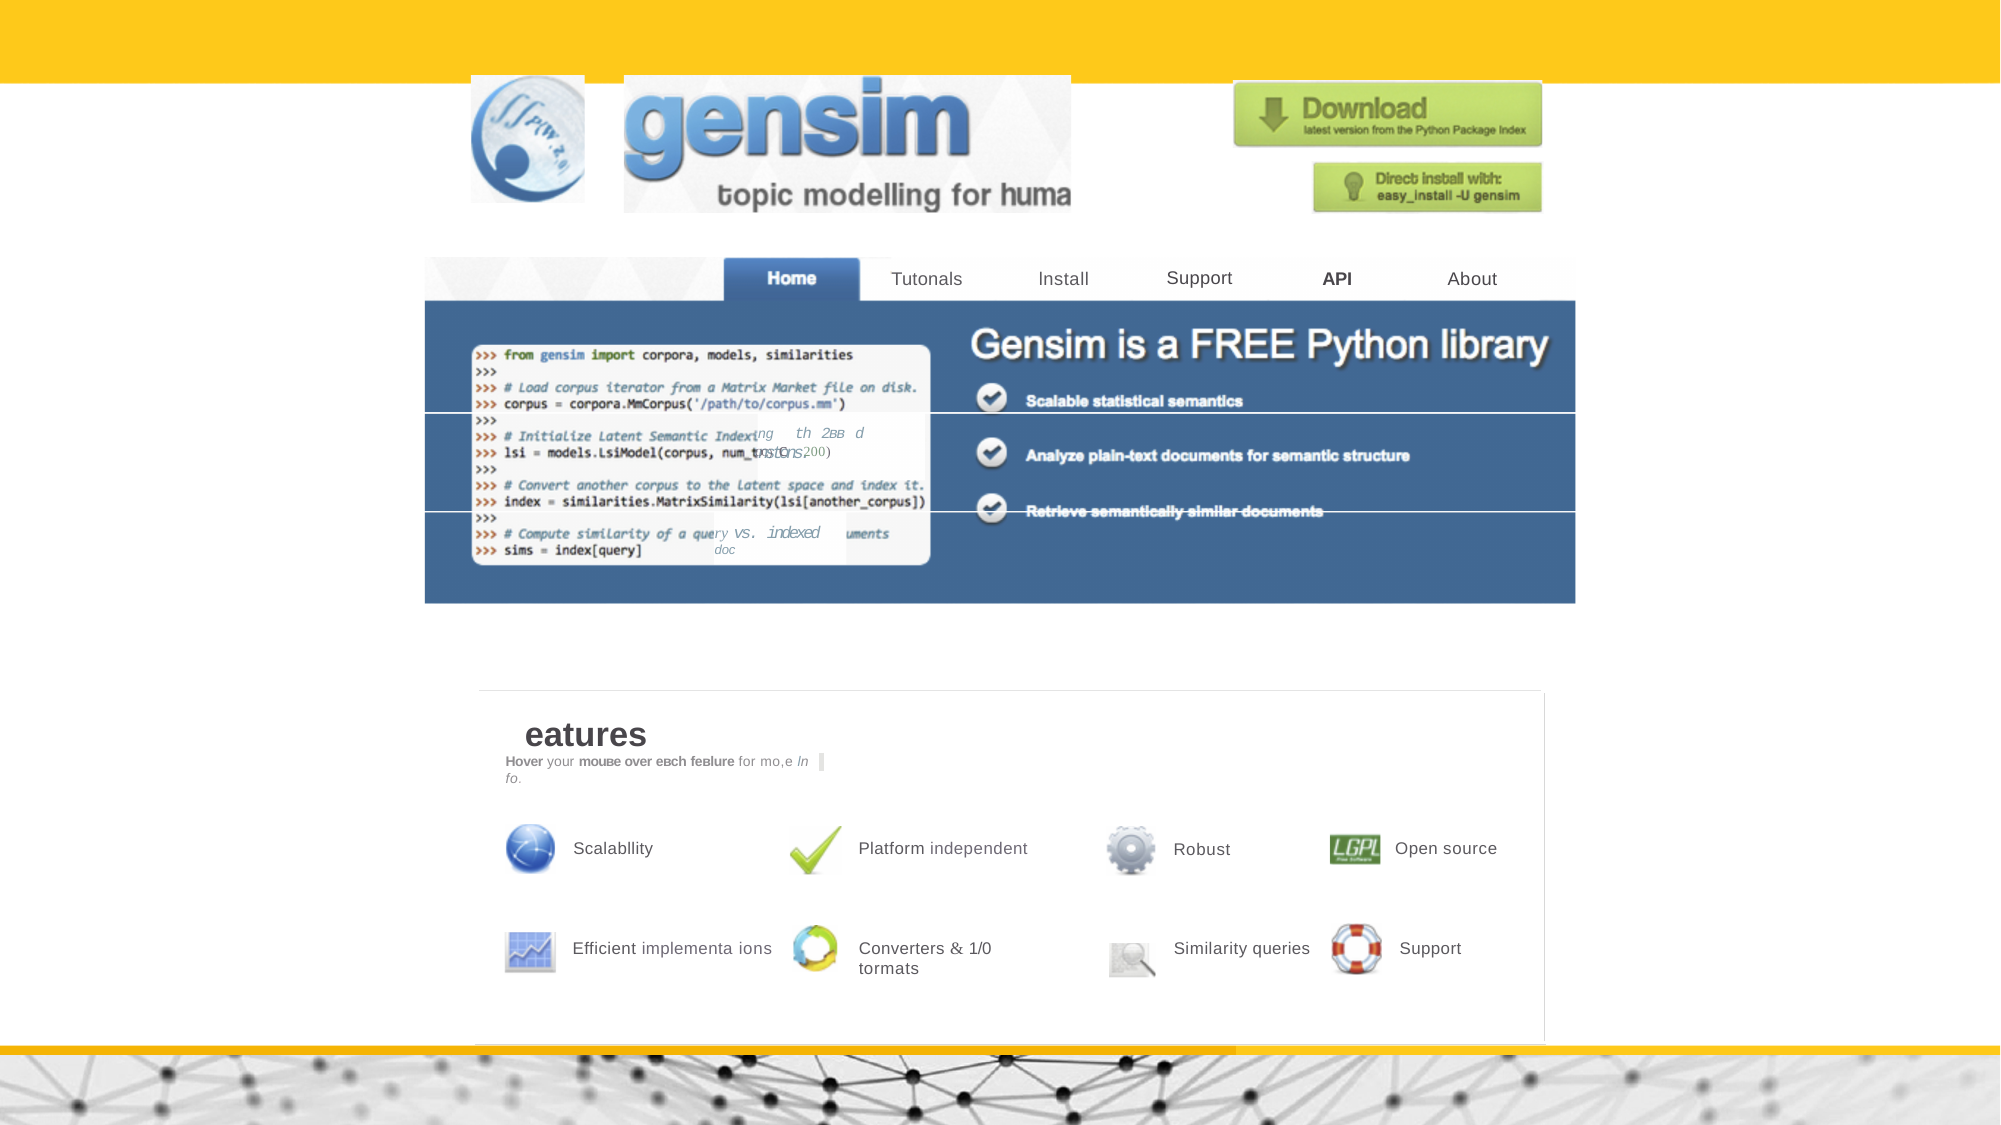

Support
Tutonals
lnstall
API
About
ng	th 2вв d	nstons.
_   ОС)  с	200)
ry vs. indexed doc

eatures
Hover your mouвe over евсh feвlure for mo,e ln fo.

Scalabllity
Platform independent
Open source
Robust

Converters &  1/0 tormats
Efficient implementa ions
Similarity queries
Support